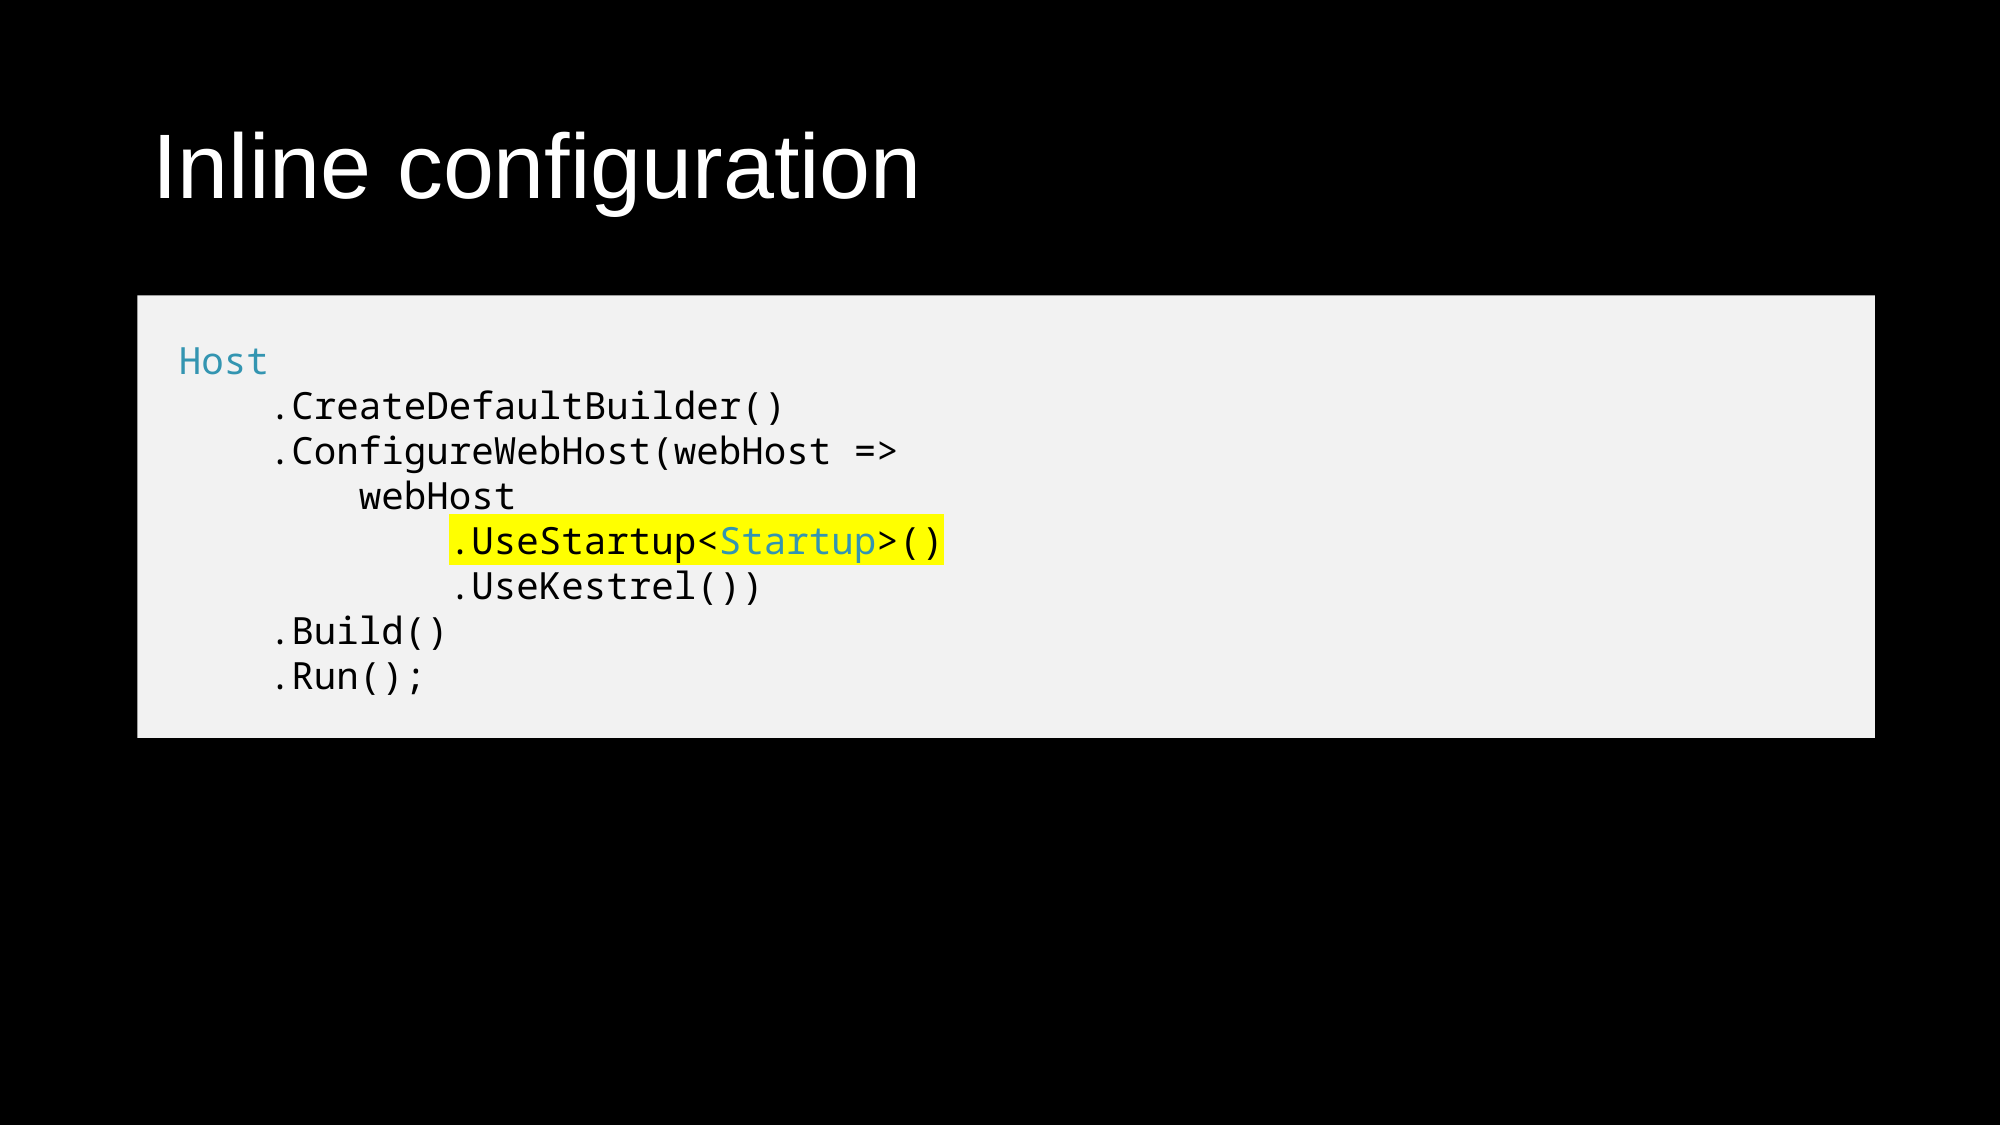

# Inline configuration
Host
    .CreateDefaultBuilder()
    .ConfigureWebHost(webHost =>
        webHost
            .UseStartup<Startup>()
            .UseKestrel())
    .Build()
    .Run();